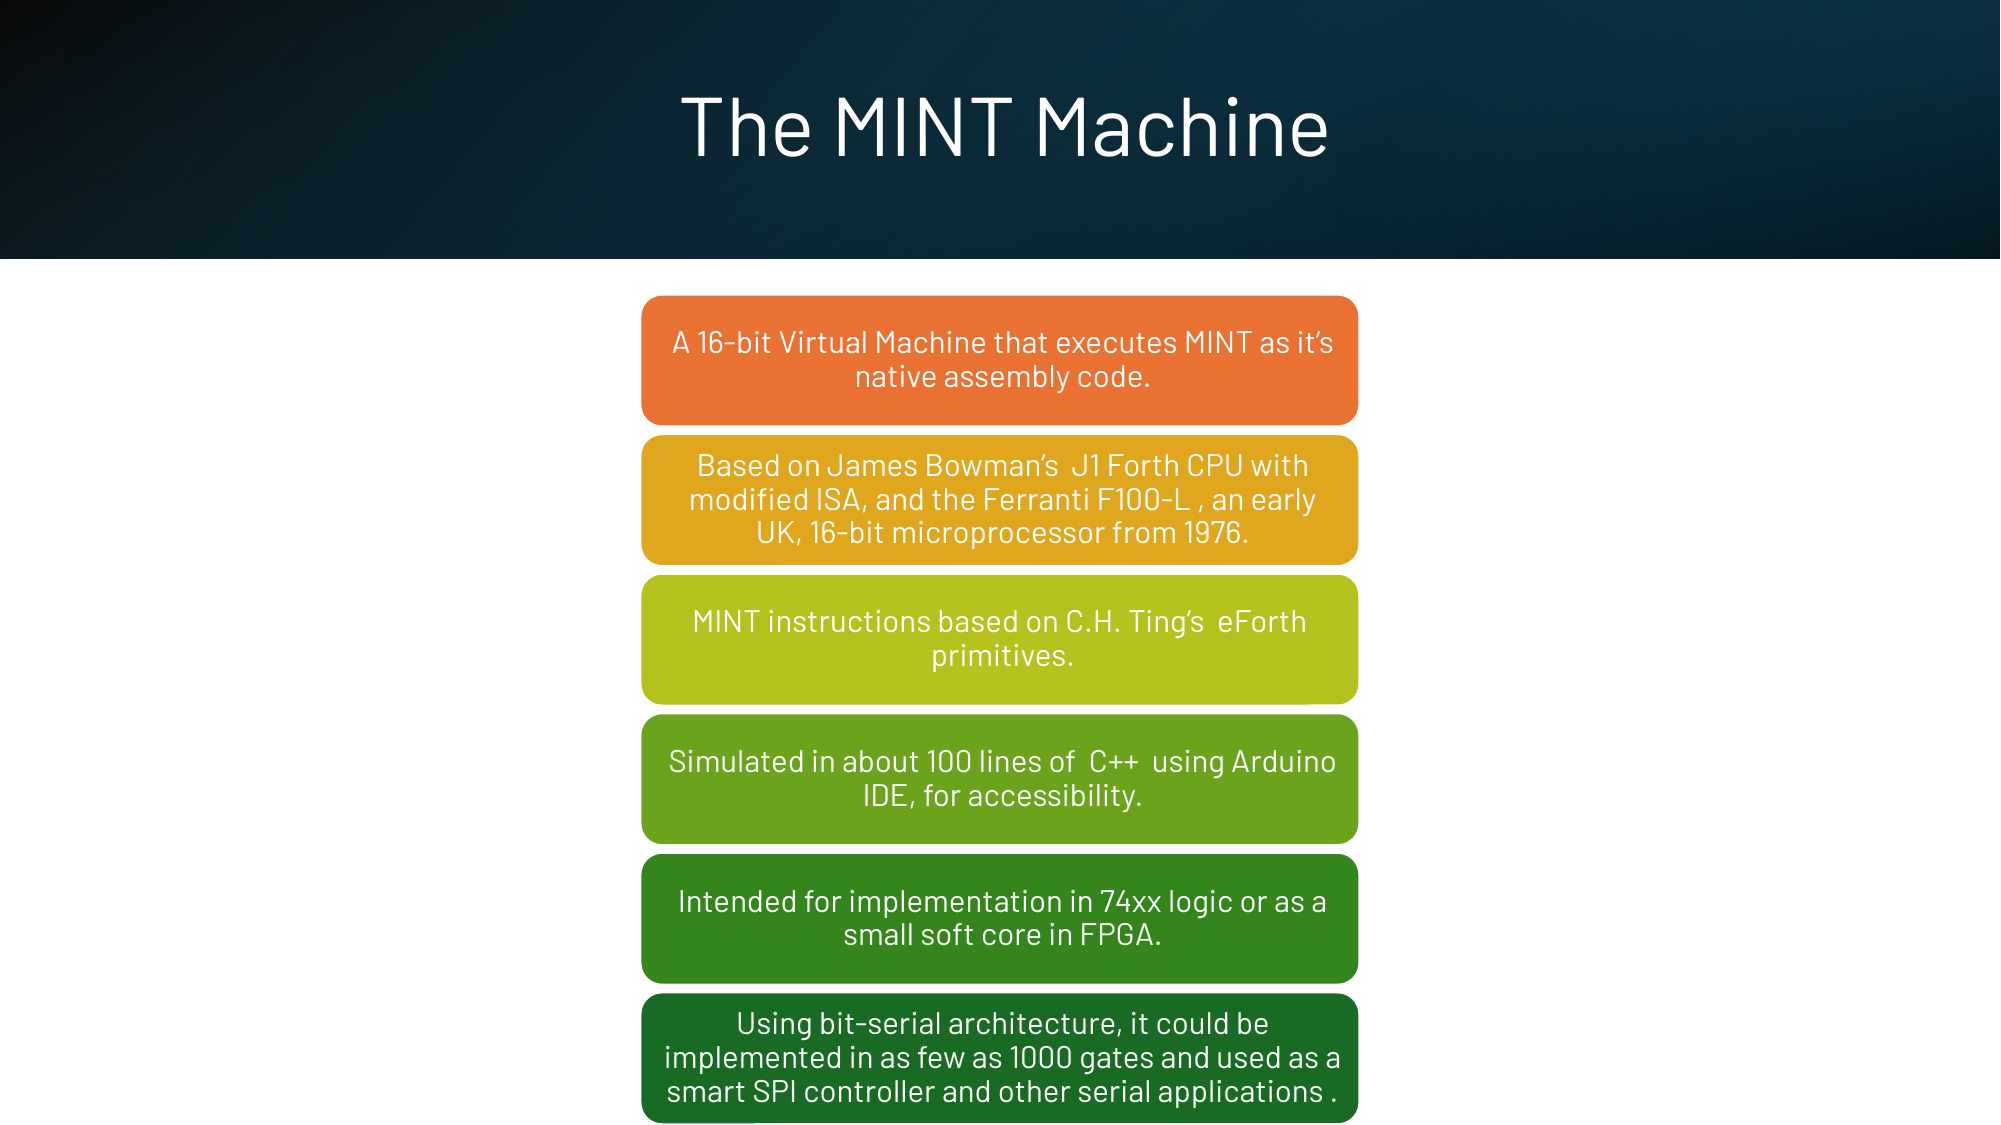

# The MINT Machine
A 16-bit Virtual Machine that executes MINT as it’s native assembly code.
Based on James Bowman’s  J1 Forth CPU with modified ISA, and the Ferranti F100-L , an early UK, 16-bit microprocessor from 1976.
MINT instructions based on C.H. Ting’s  eForth  primitives.
Simulated in about 100 lines of  C++  using Arduino IDE, for accessibility.
Intended for implementation in 74xx logic or as a small soft core in FPGA.
Using bit-serial architecture, it could be implemented in as few as 1000 gates and used as a smart SPI controller and other serial applications .